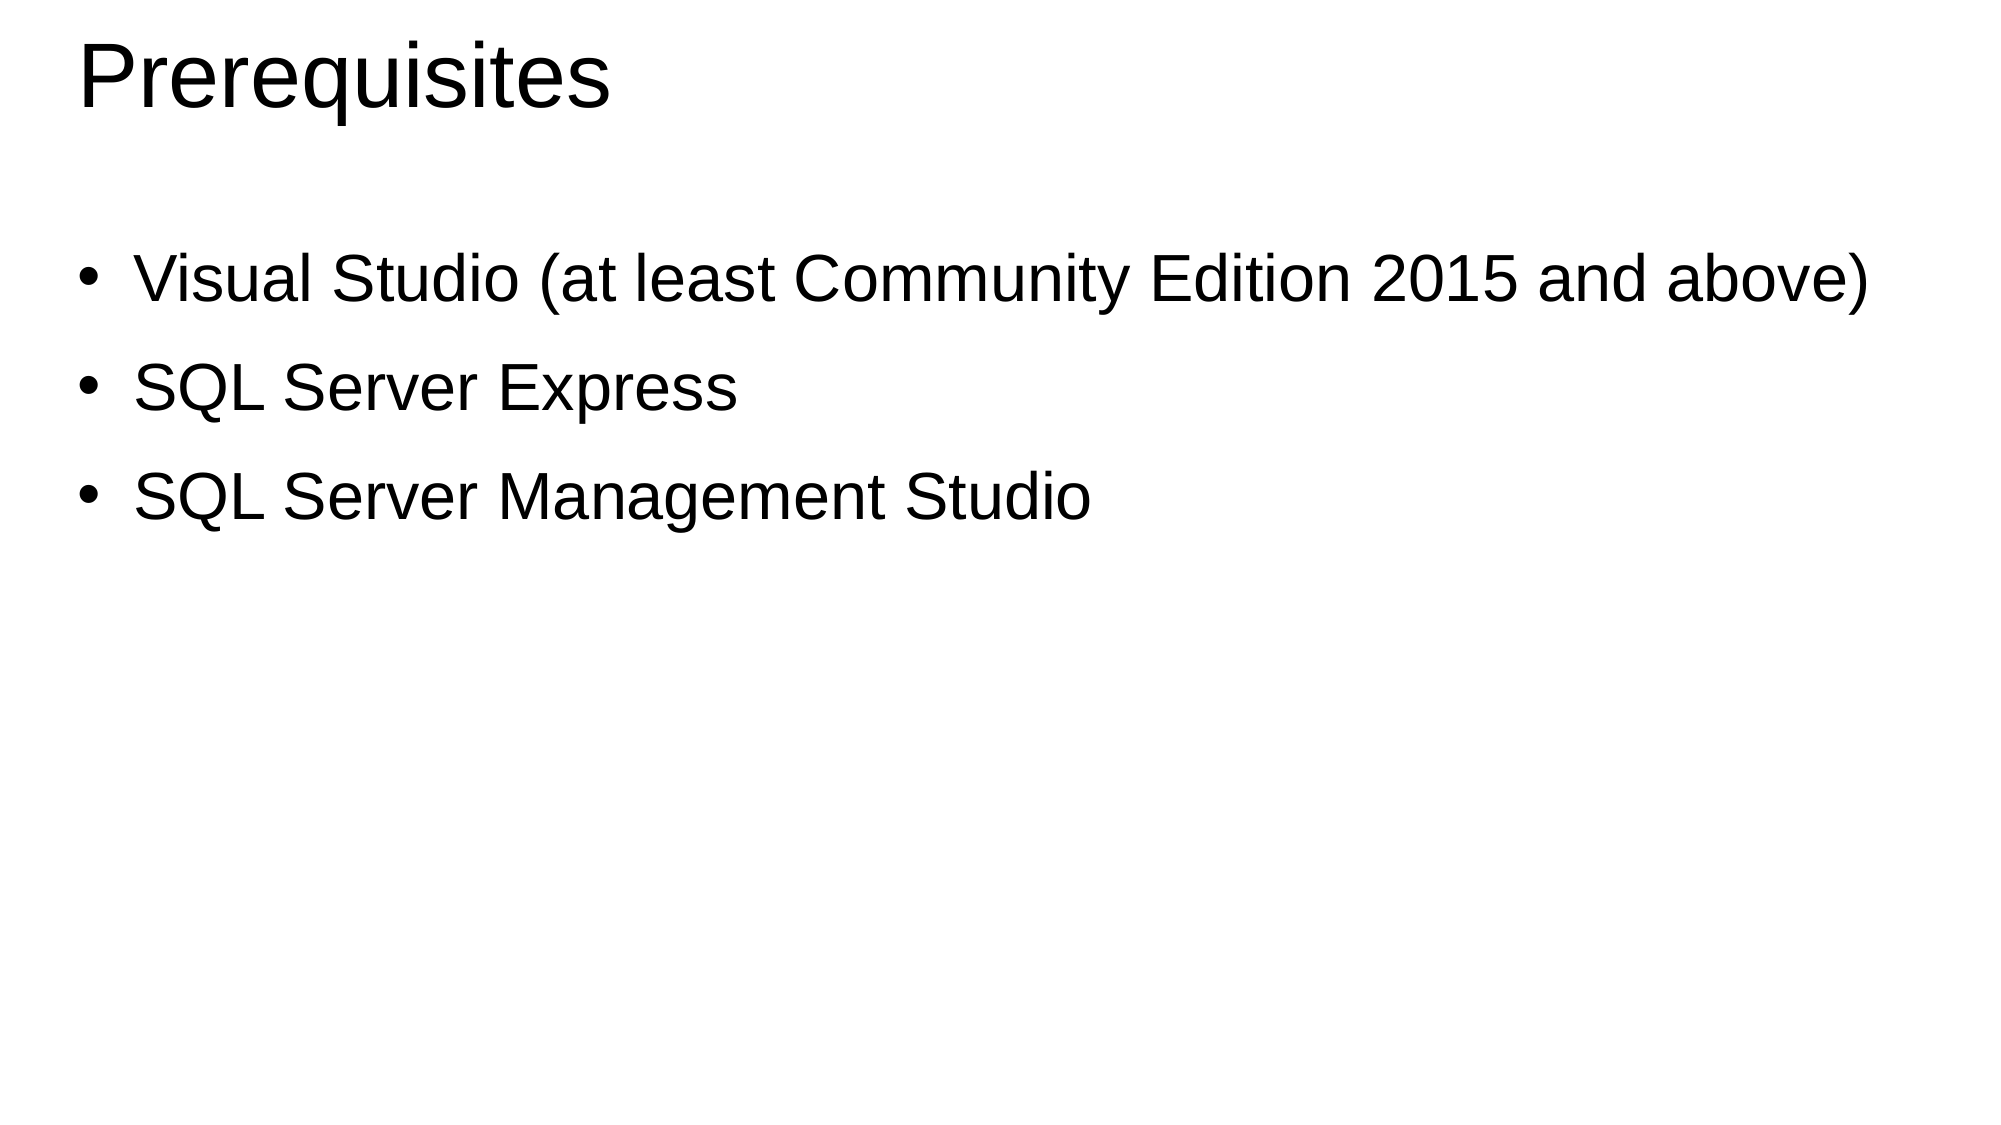

# Prerequisites
Visual Studio (at least Community Edition 2015 and above)
SQL Server Express
SQL Server Management Studio